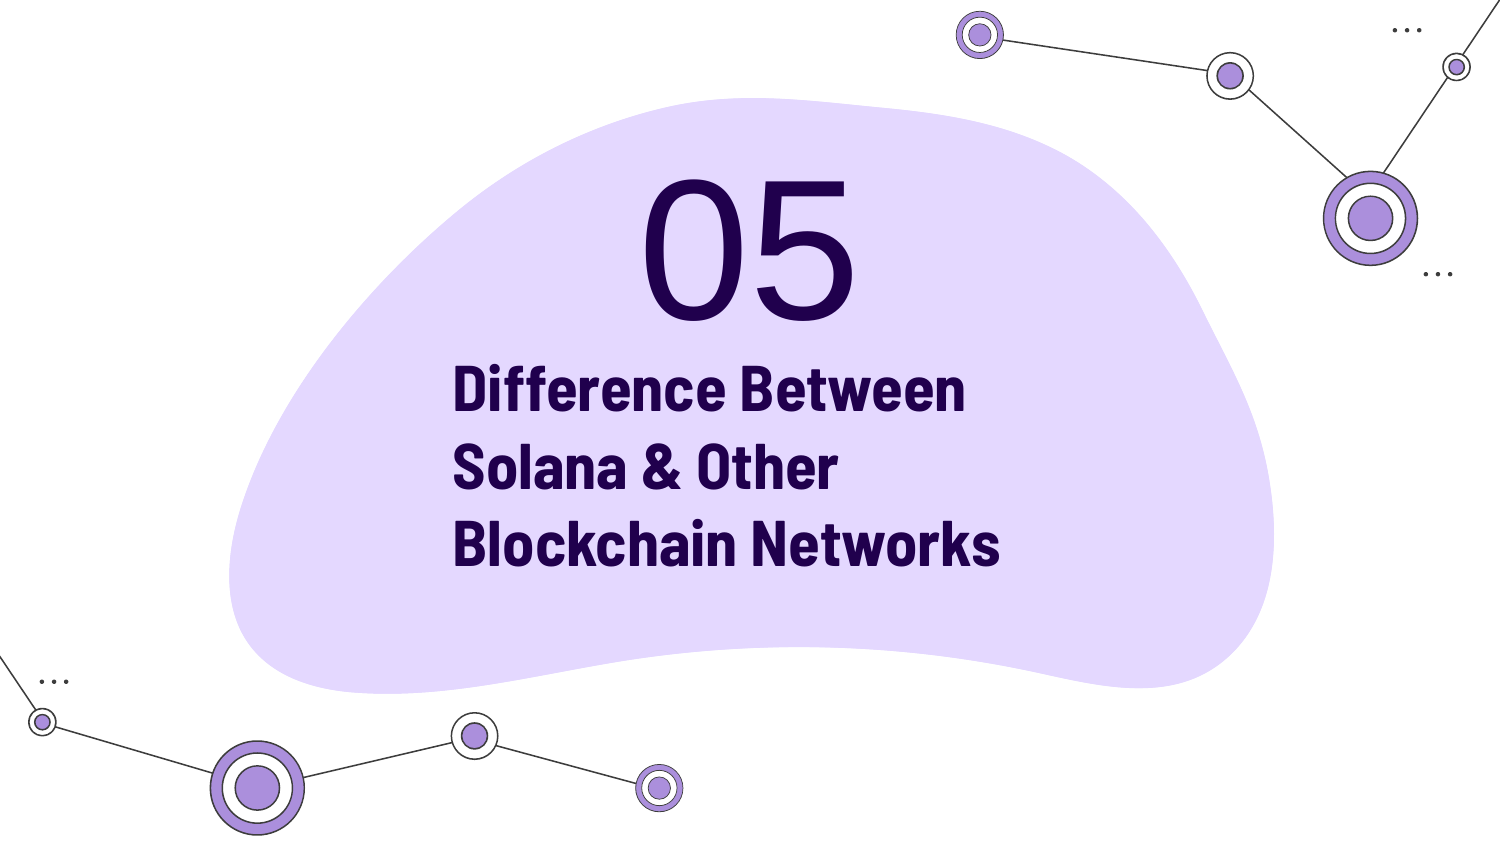

05
# Difference Between Solana & Other Blockchain Networks